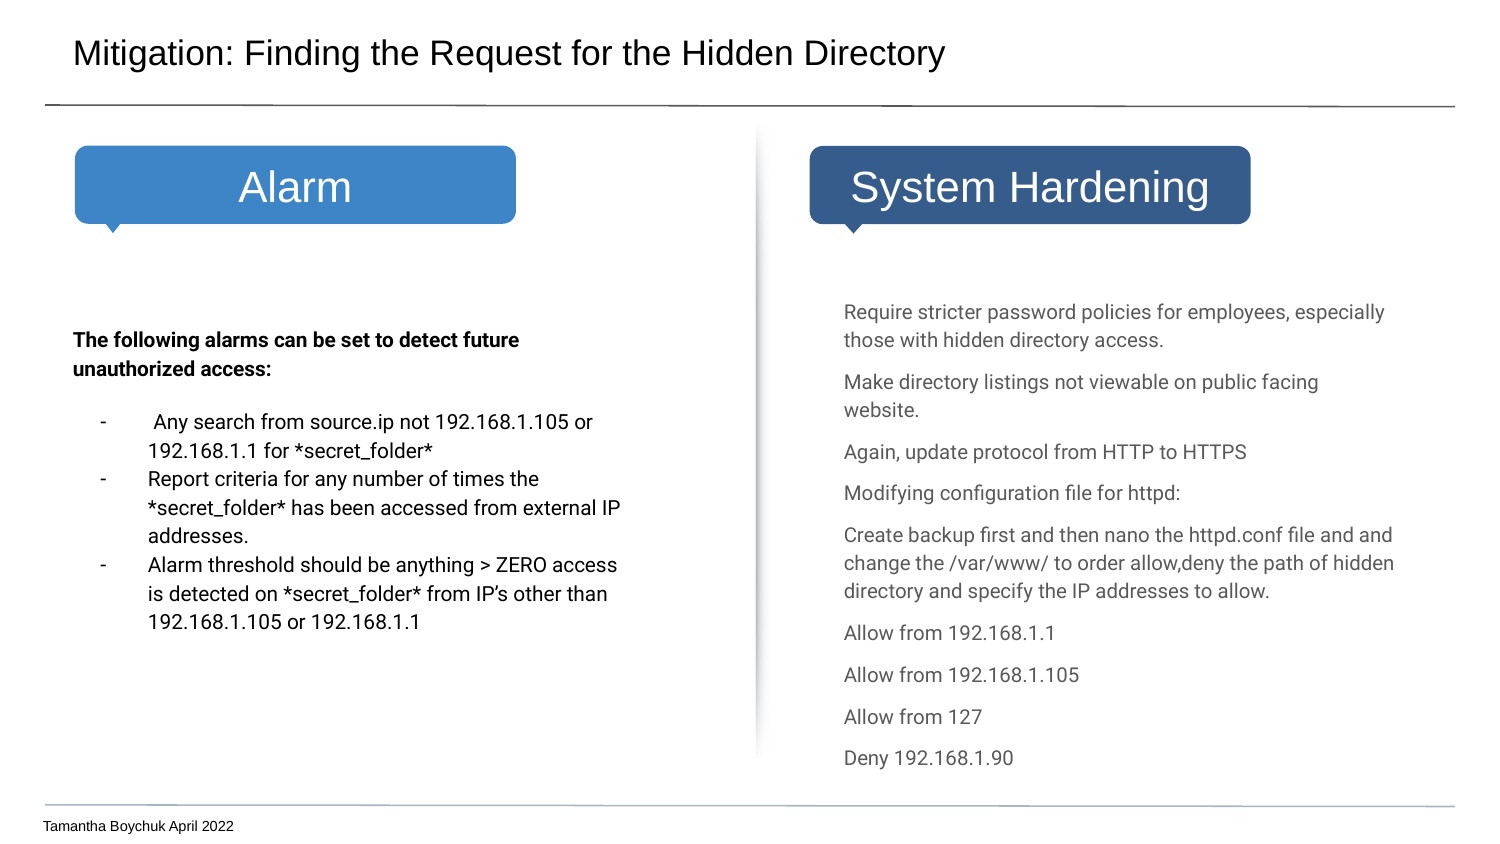

# Mitigation: Finding the Request for the Hidden Directory

The following alarms can be set to detect future unauthorized access:
 Any search from source.ip not 192.168.1.105 or 192.168.1.1 for *secret_folder*
Report criteria for any number of times the *secret_folder* has been accessed from external IP addresses.
Alarm threshold should be anything > ZERO access is detected on *secret_folder* from IP’s other than 192.168.1.105 or 192.168.1.1

Require stricter password policies for employees, especially those with hidden directory access.
Make directory listings not viewable on public facing website.
Again, update protocol from HTTP to HTTPS
Modifying configuration file for httpd:
Create backup first and then nano the httpd.conf file and and change the /var/www/ to order allow,deny the path of hidden directory and specify the IP addresses to allow.
Allow from 192.168.1.1
Allow from 192.168.1.105
Allow from 127
Deny 192.168.1.90

Tamantha Boychuk April 2022